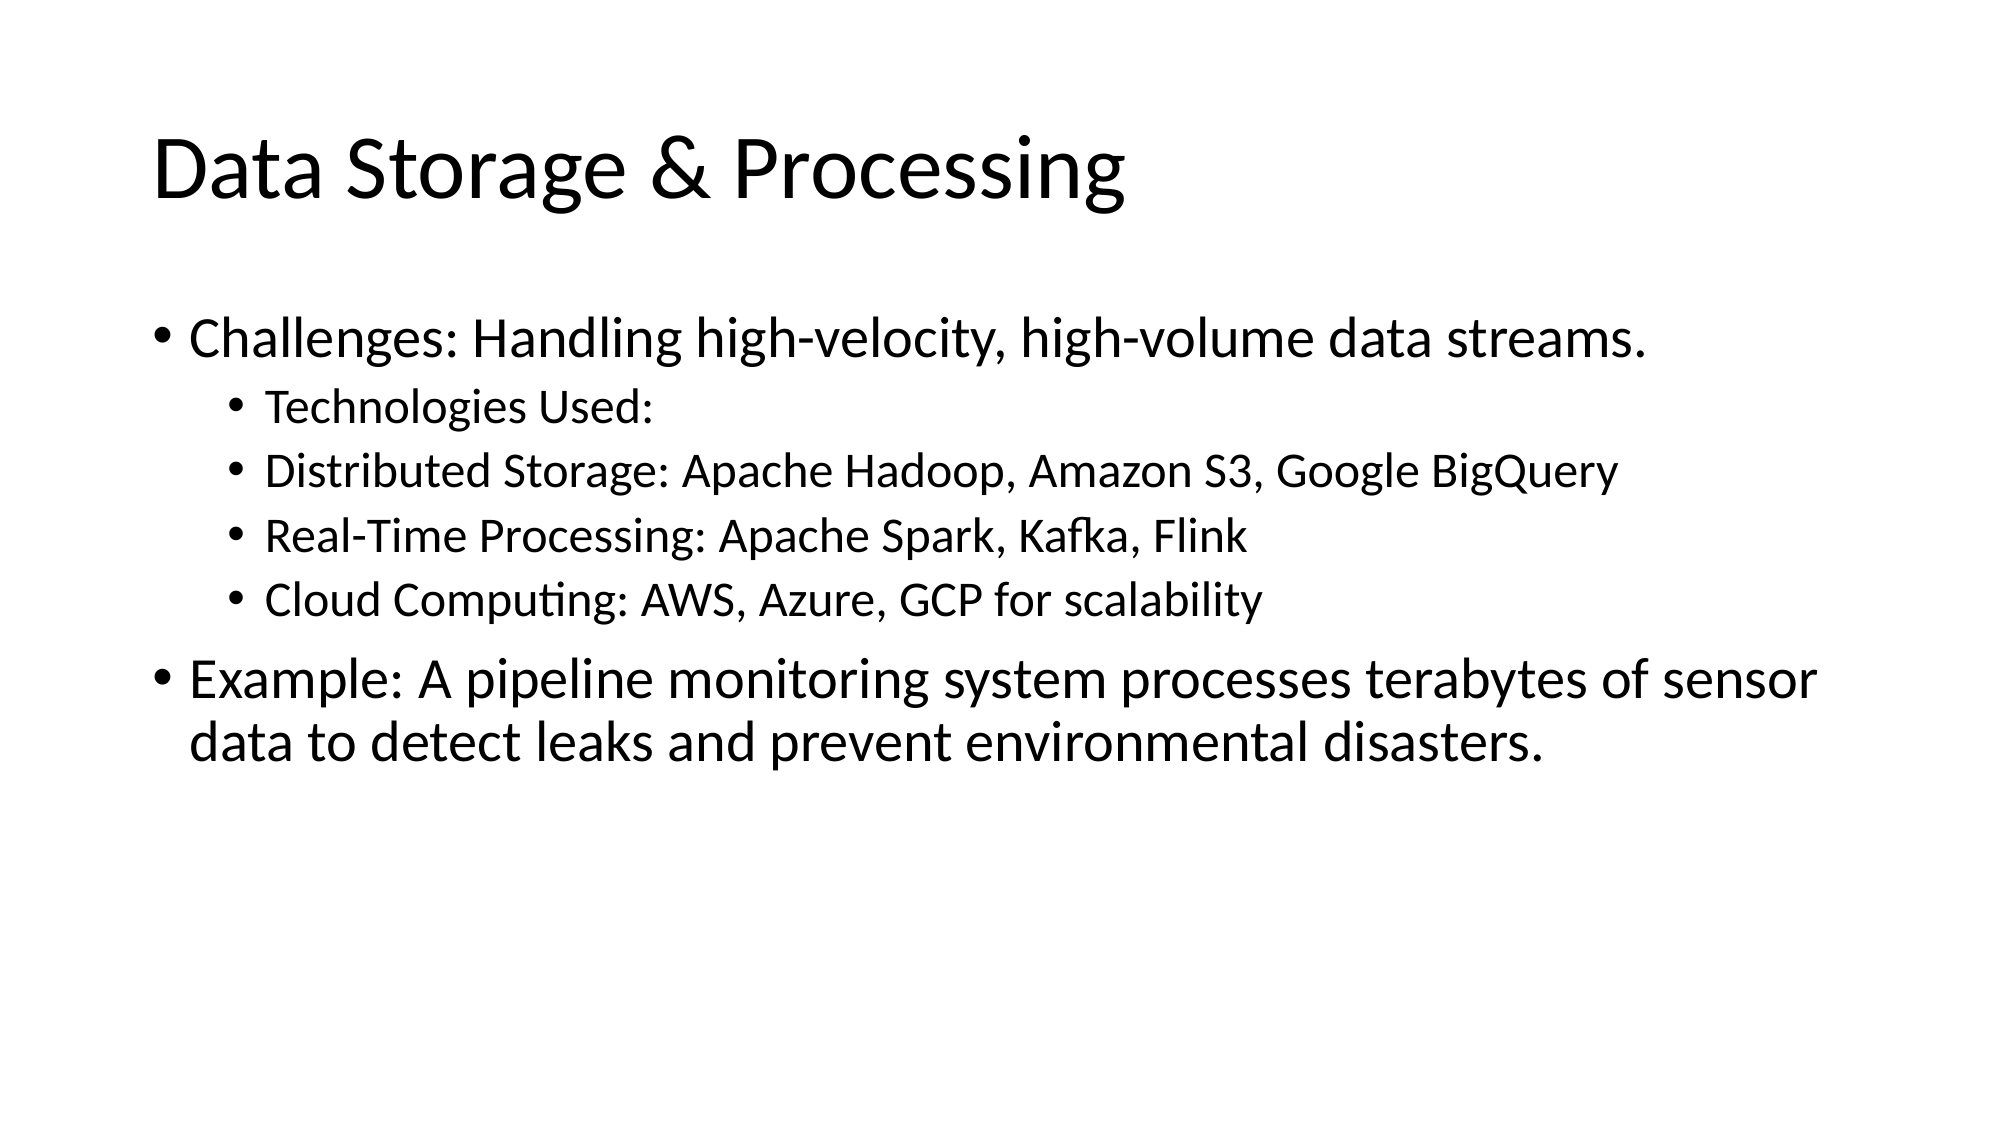

# Data Storage & Processing
Challenges: Handling high-velocity, high-volume data streams.
Technologies Used:
Distributed Storage: Apache Hadoop, Amazon S3, Google BigQuery
Real-Time Processing: Apache Spark, Kafka, Flink
Cloud Computing: AWS, Azure, GCP for scalability
Example: A pipeline monitoring system processes terabytes of sensor data to detect leaks and prevent environmental disasters.